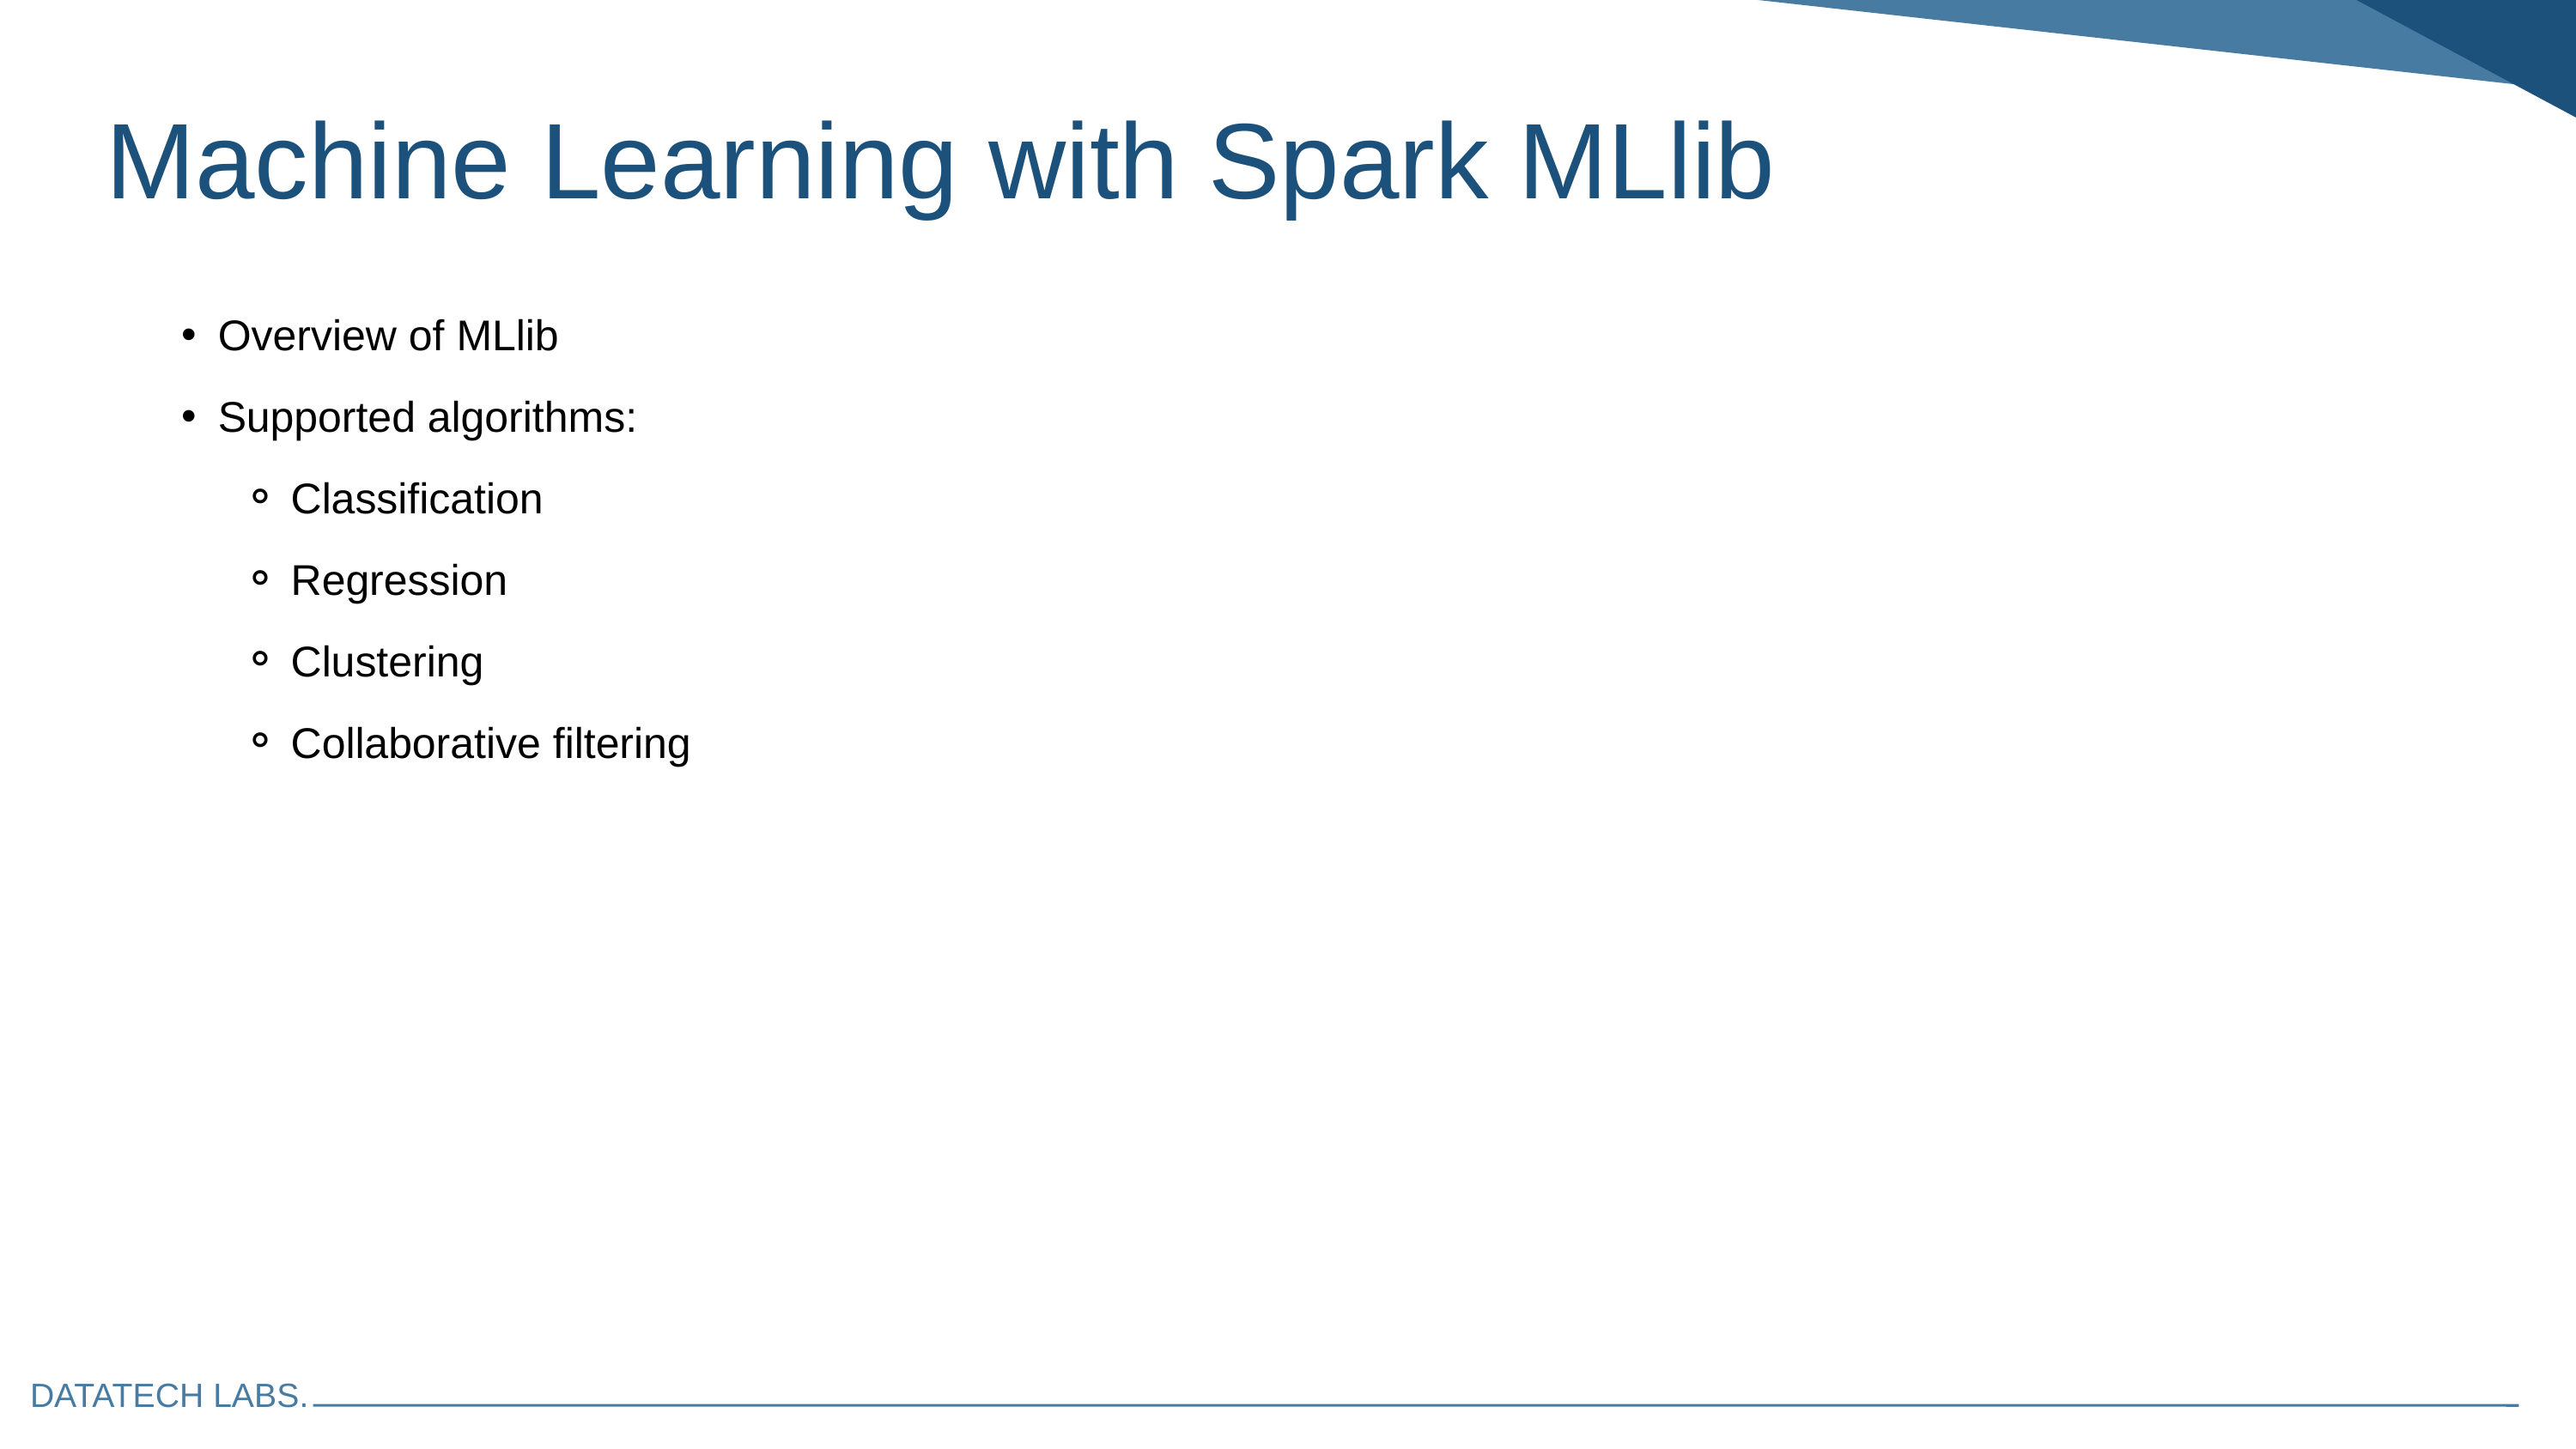

Machine Learning with Spark MLlib
Overview of MLlib
Supported algorithms:
Classification
Regression
Clustering
Collaborative filtering
DATATECH LABS.